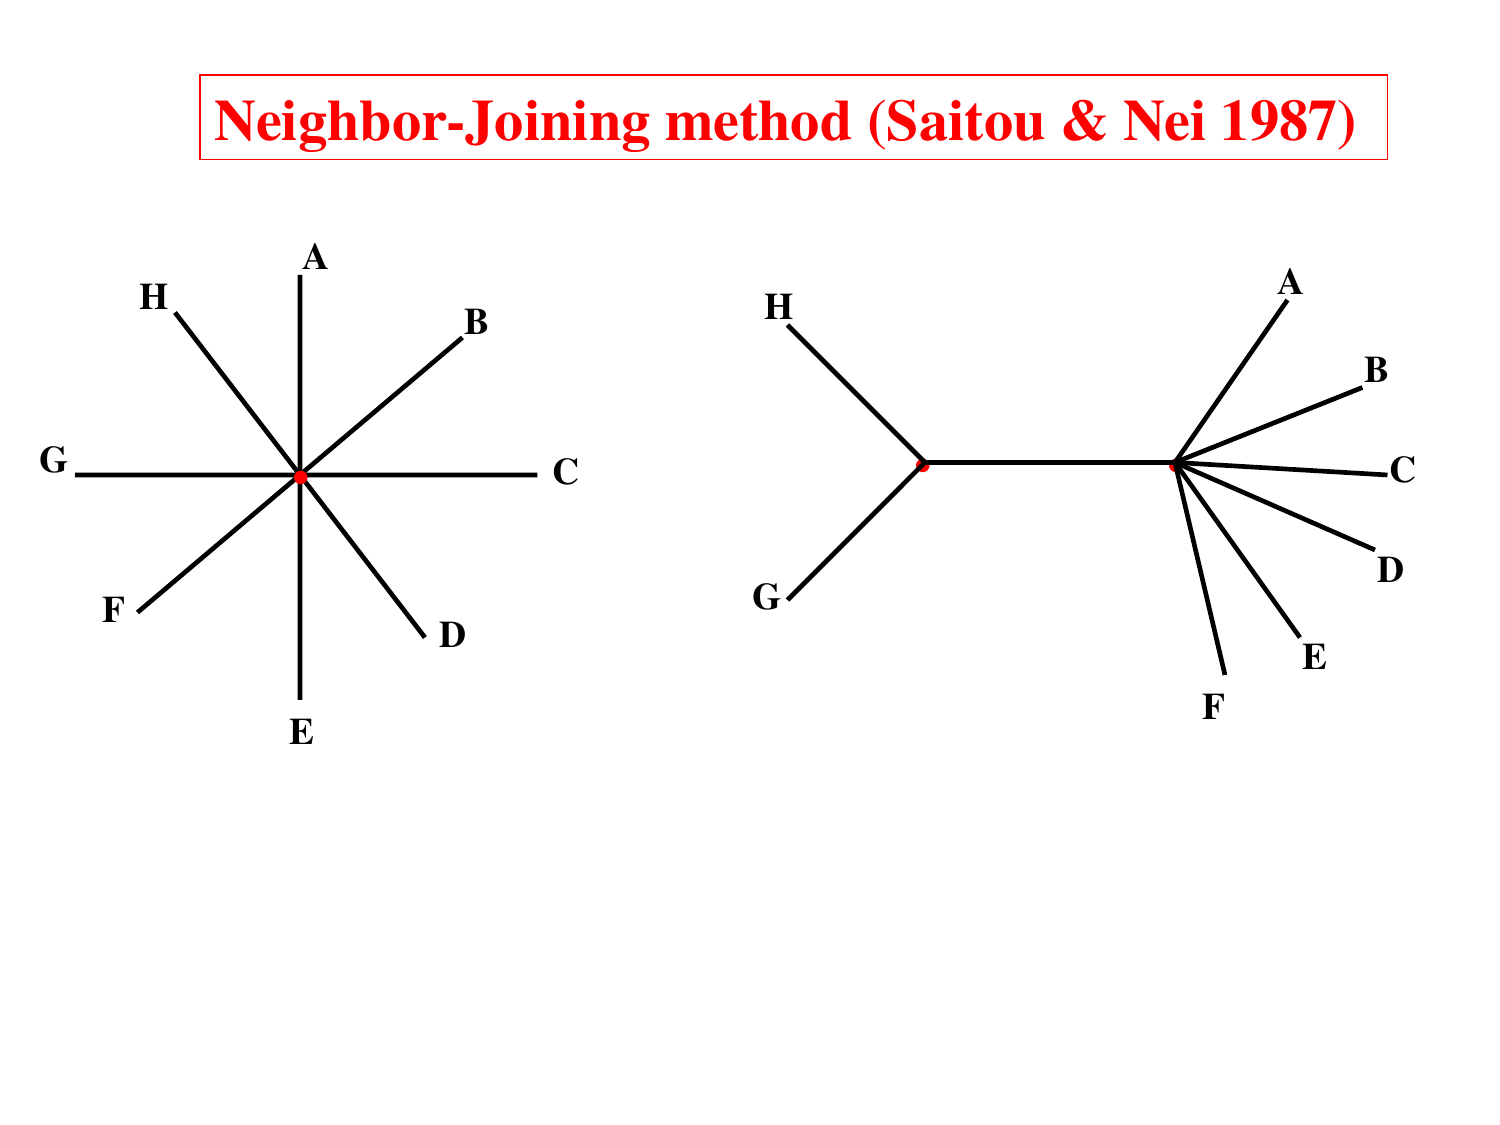

Neighbor-Joining method (Saitou & Nei 1987)
A
H

•

B
G
C
F
D
E
A
H

B

C

D
G
E
F
•
•